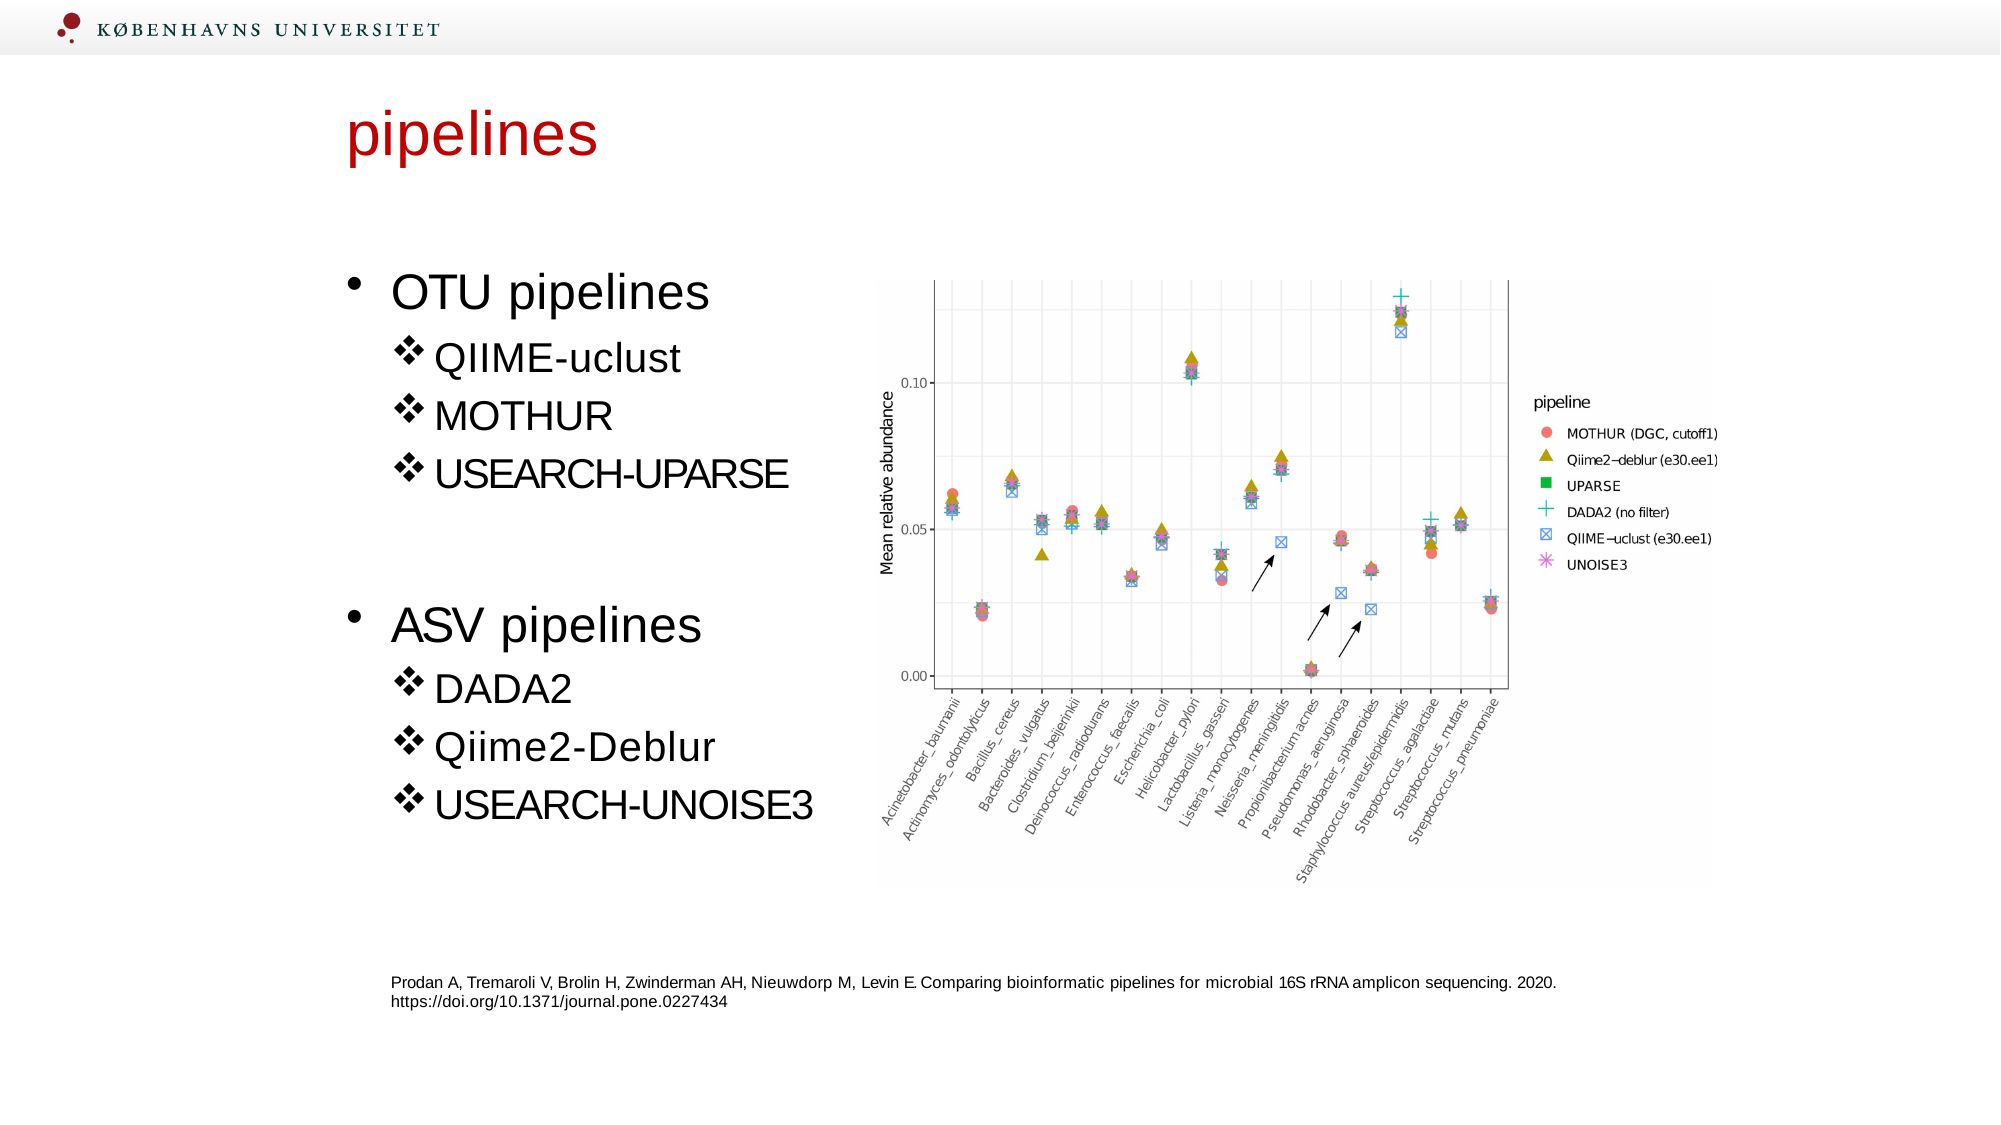

# pipelines
OTU pipelines
QIIME-uclust
MOTHUR
USEARCH-UPARSE

ASV pipelines
DADA2
Qiime2-Deblur
USEARCH-UNOISE3

Prodan A, Tremaroli V, Brolin H, Zwinderman AH, Nieuwdorp M, Levin E. Comparing bioinformatic pipelines for microbial 16S rRNA amplicon sequencing. 2020.  https://doi.org/10.1371/journal.pone.0227434